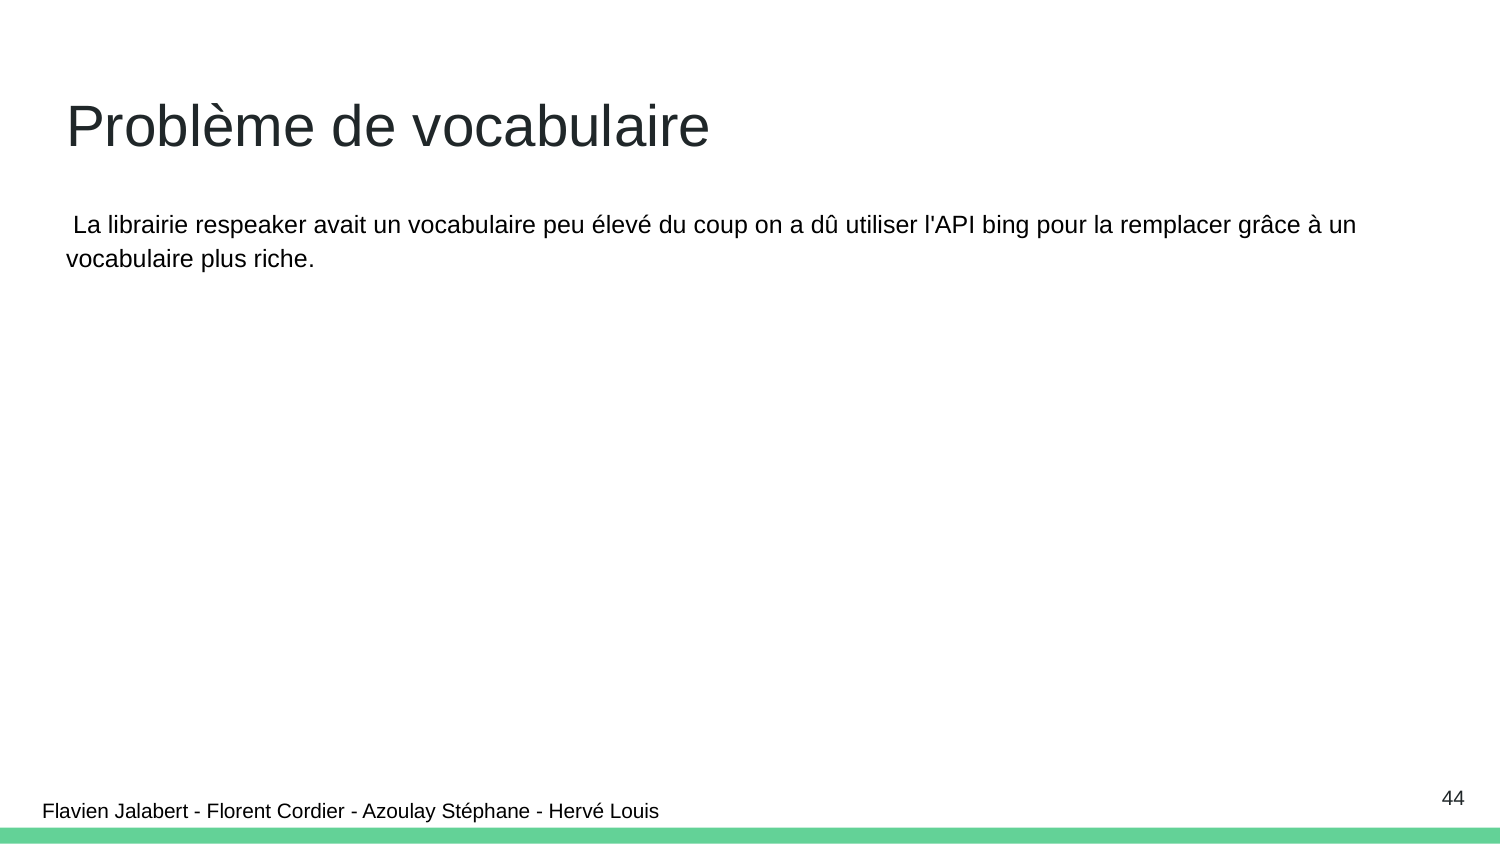

# Problème de vocabulaire
 La librairie respeaker avait un vocabulaire peu élevé du coup on a dû utiliser l'API bing pour la remplacer grâce à un vocabulaire plus riche.
44